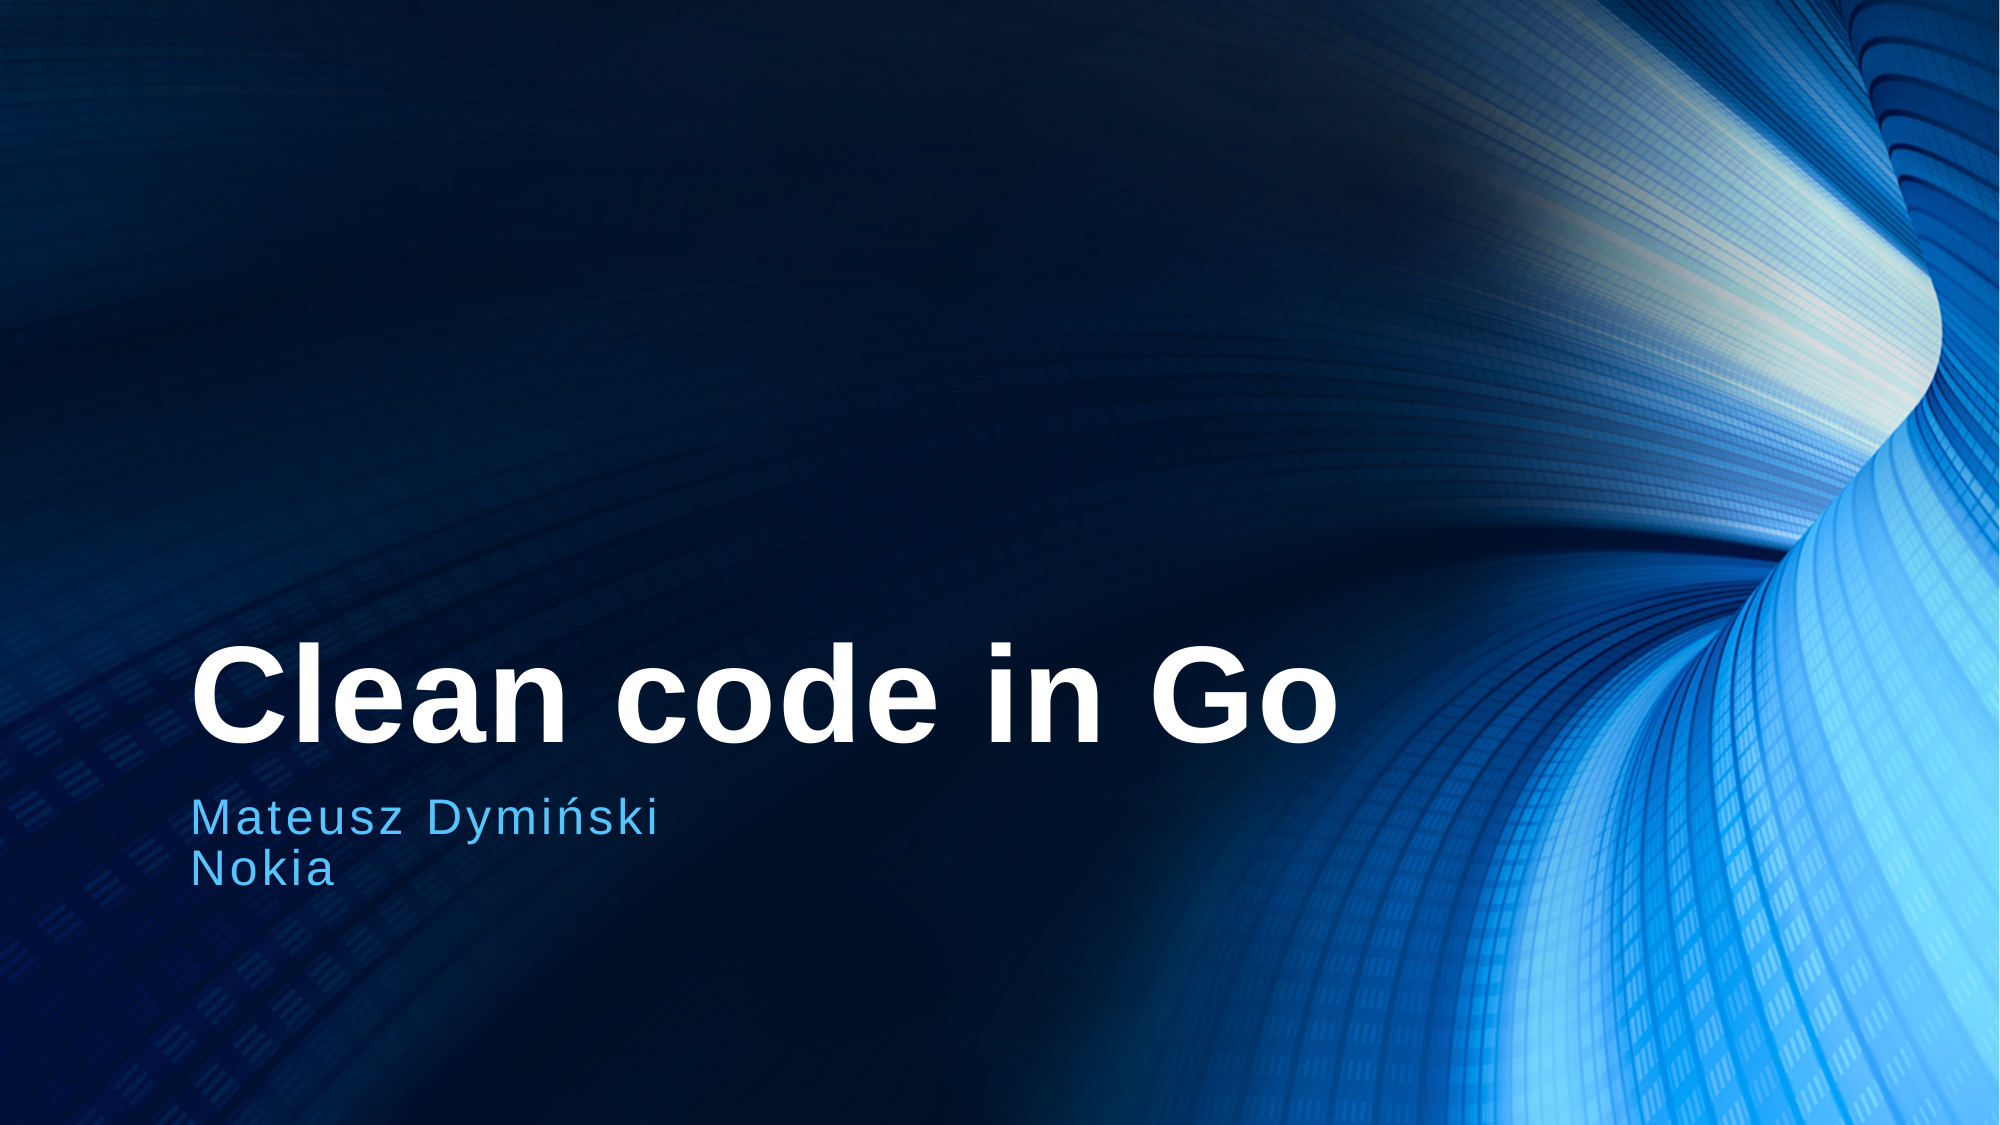

# Clean code in Go
Mateusz Dymiński
Nokia